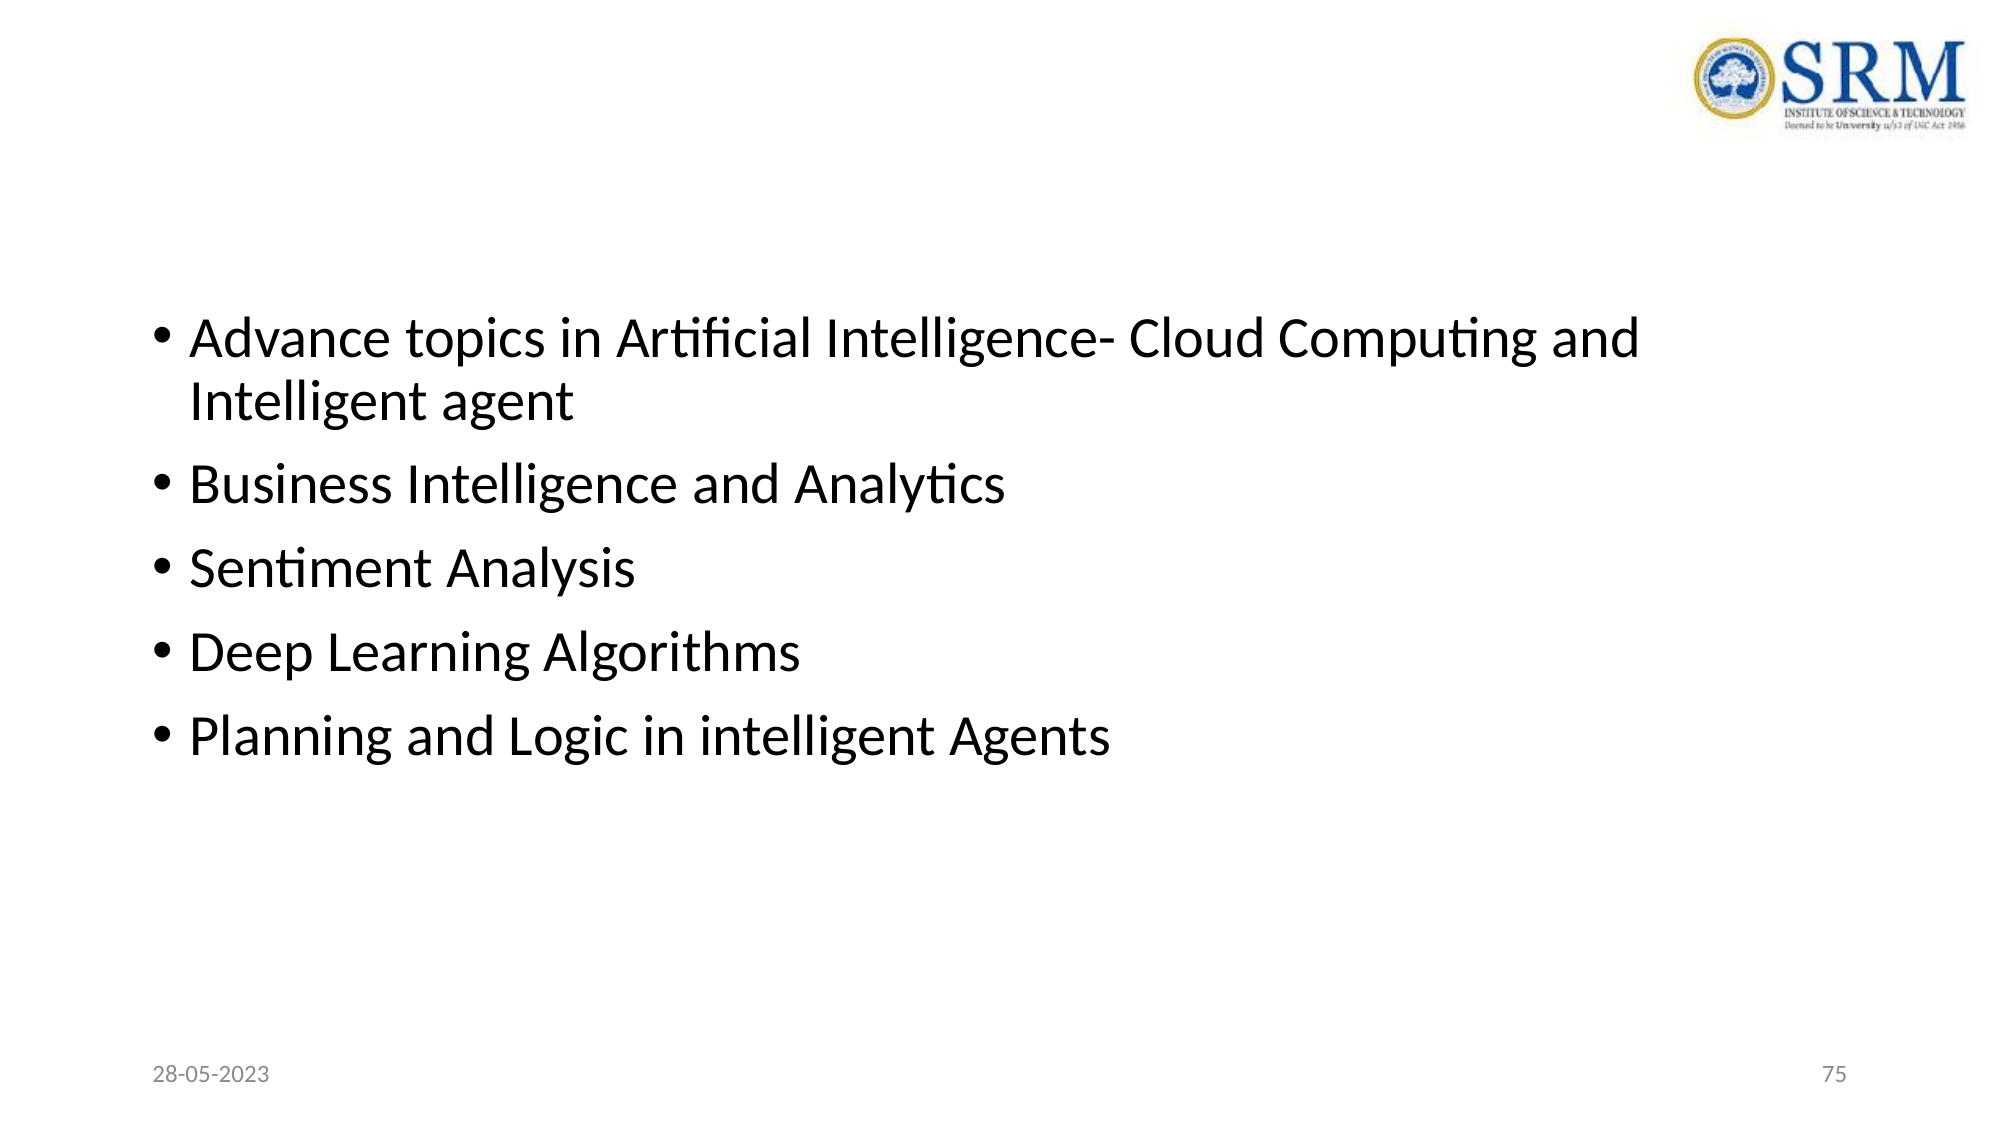

#
Advance topics in Artificial Intelligence- Cloud Computing and Intelligent agent
Business Intelligence and Analytics
Sentiment Analysis
Deep Learning Algorithms
Planning and Logic in intelligent Agents

28-05-2023
75